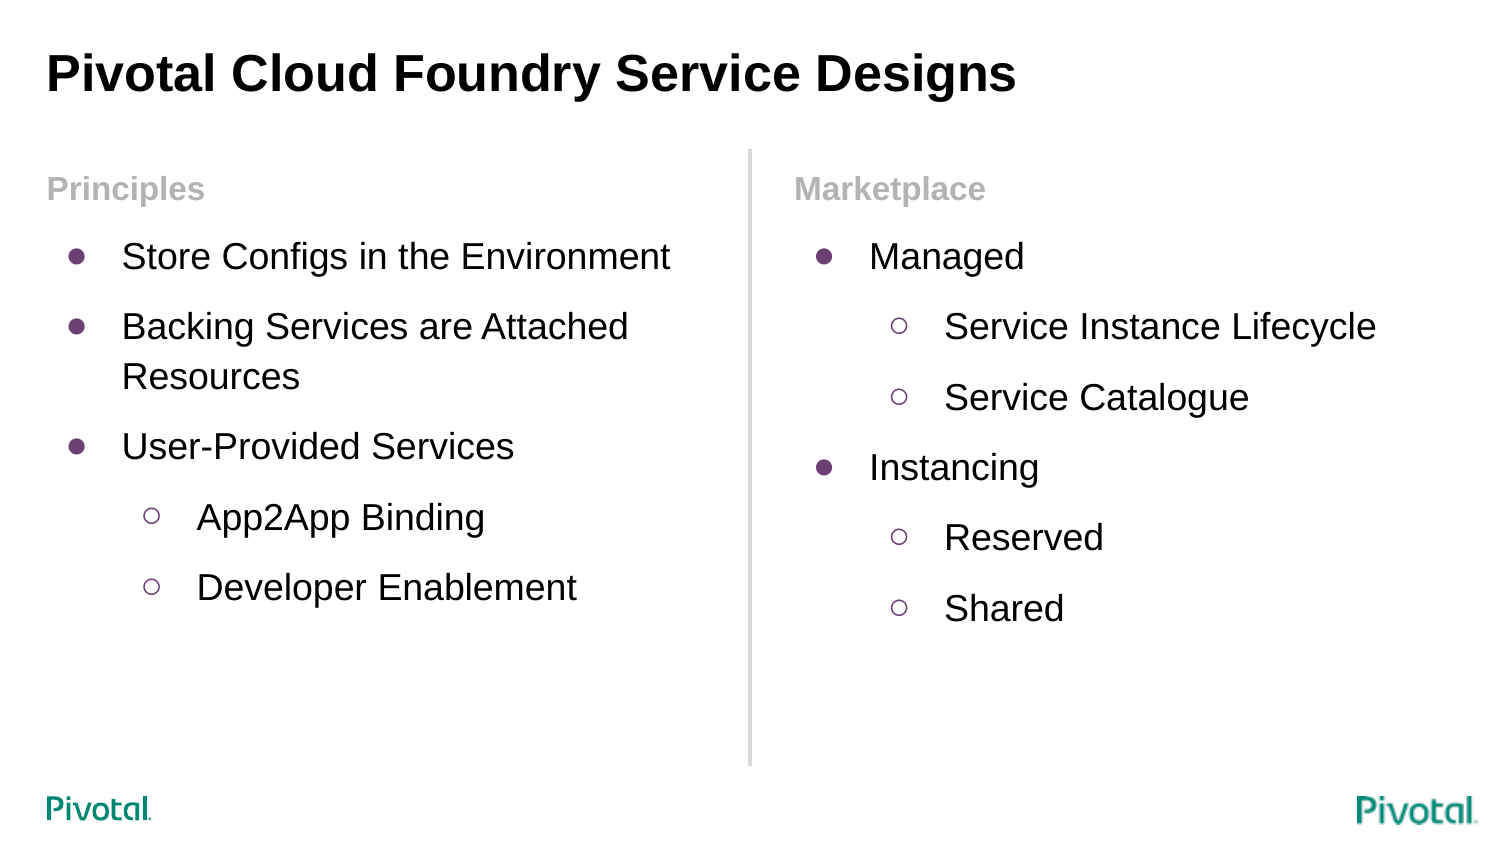

# Pivotal Cloud Foundry Service Designs
Principles
Store Configs in the Environment
Backing Services are Attached Resources
User-Provided Services
App2App Binding
Developer Enablement
Marketplace
Managed
Service Instance Lifecycle
Service Catalogue
Instancing
Reserved
Shared